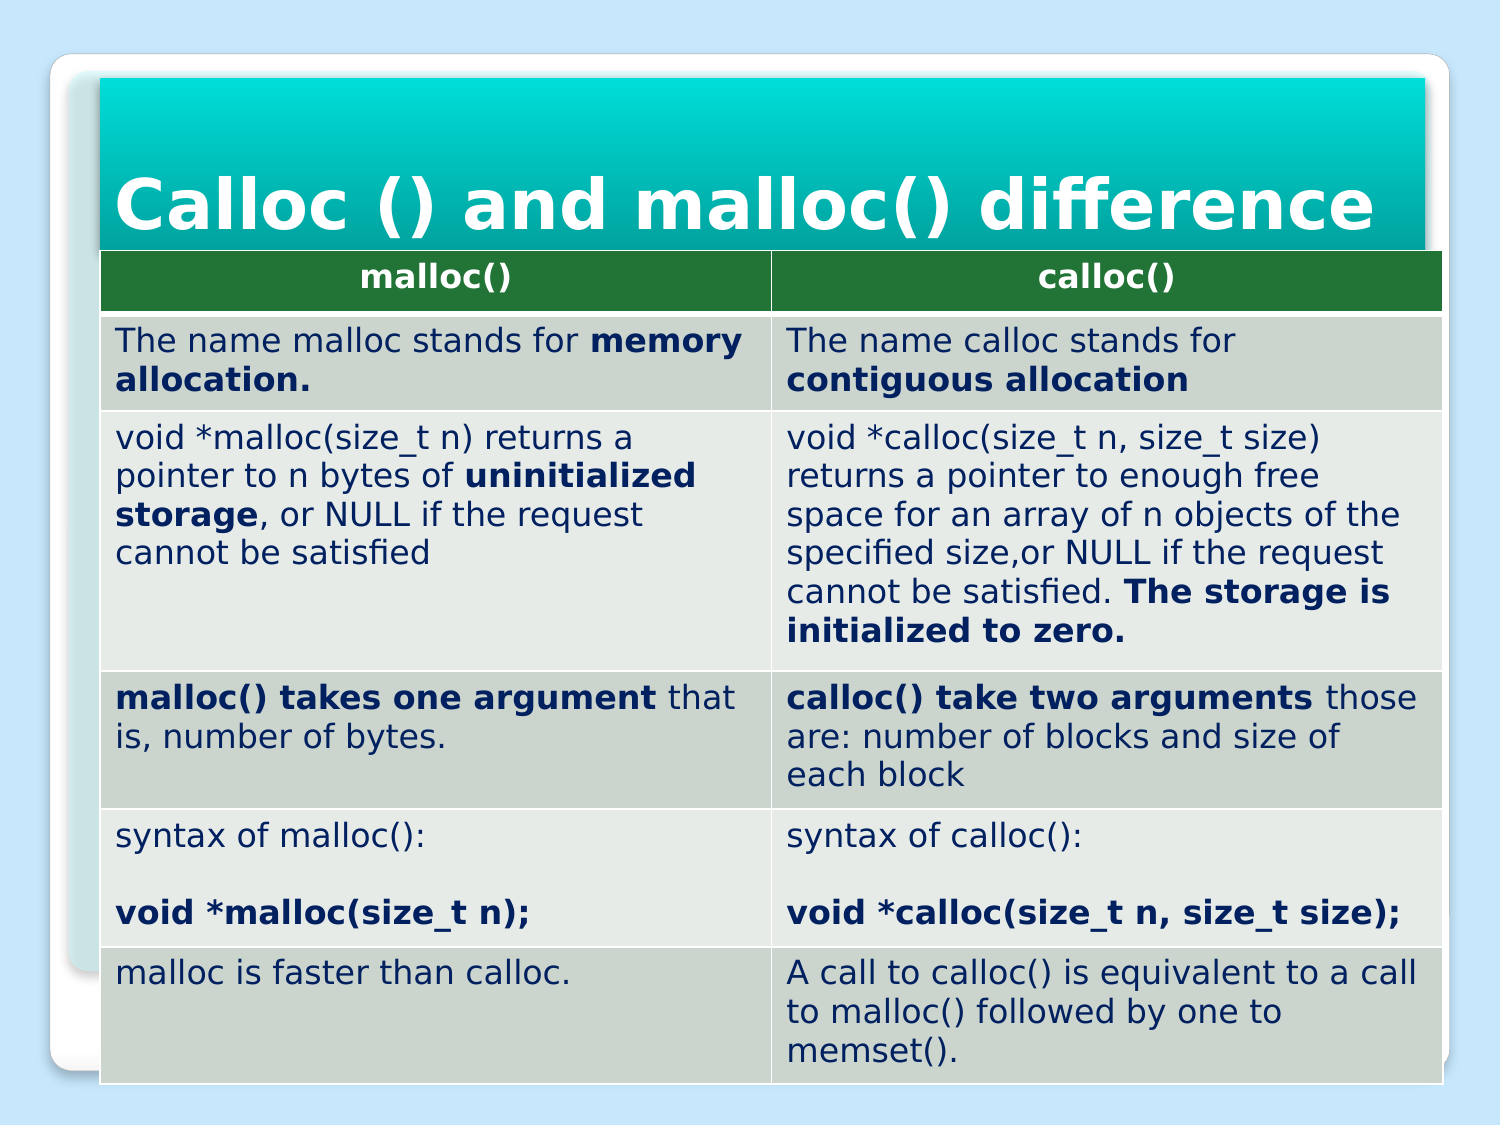

# Calloc () and malloc() difference
| malloc() | calloc() |
| --- | --- |
| The name malloc stands for memory allocation. | The name calloc stands for contiguous allocation |
| void \*malloc(size\_t n) returns a pointer to n bytes of uninitialized storage, or NULL if the request cannot be satisfied | void \*calloc(size\_t n, size\_t size) returns a pointer to enough free space for an array of n objects of the specified size,or NULL if the request cannot be satisfied. The storage is initialized to zero. |
| malloc() takes one argument that is, number of bytes. | calloc() take two arguments those are: number of blocks and size of each block |
| syntax of malloc(): void \*malloc(size\_t n); | syntax of calloc(): void \*calloc(size\_t n, size\_t size); |
| malloc is faster than calloc. | A call to calloc() is equivalent to a call to malloc() followed by one to memset(). |